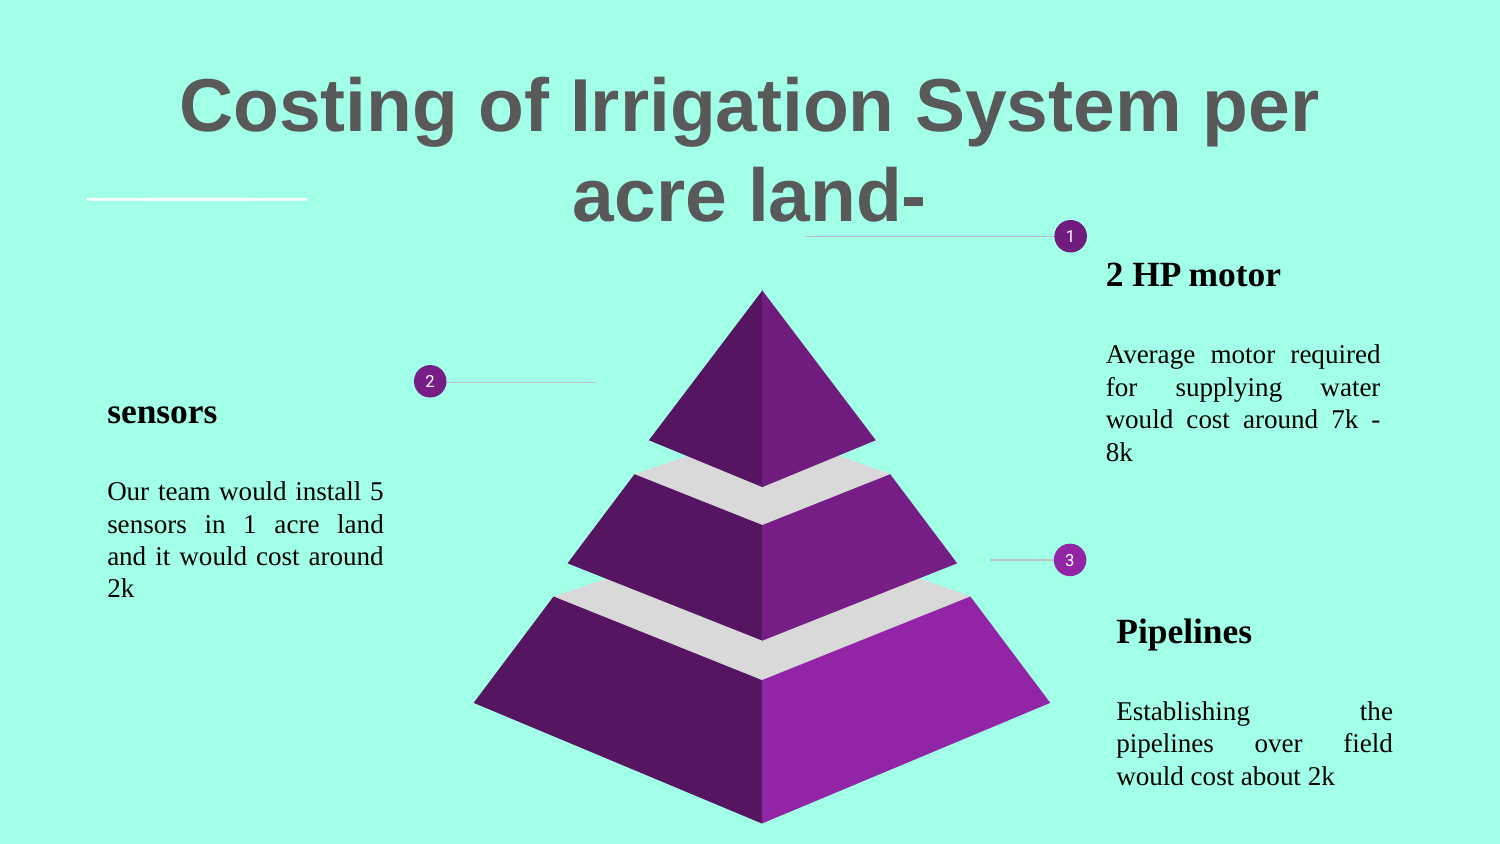

# Costing of Irrigation System per acre land-
1

2 HP motor

Average motor required for supplying water would cost around 7k -8k

2

sensors

Our team would install 5 sensors in 1 acre land and it would cost around 2k
3

Pipelines

Establishing the pipelines over field would cost about 2k